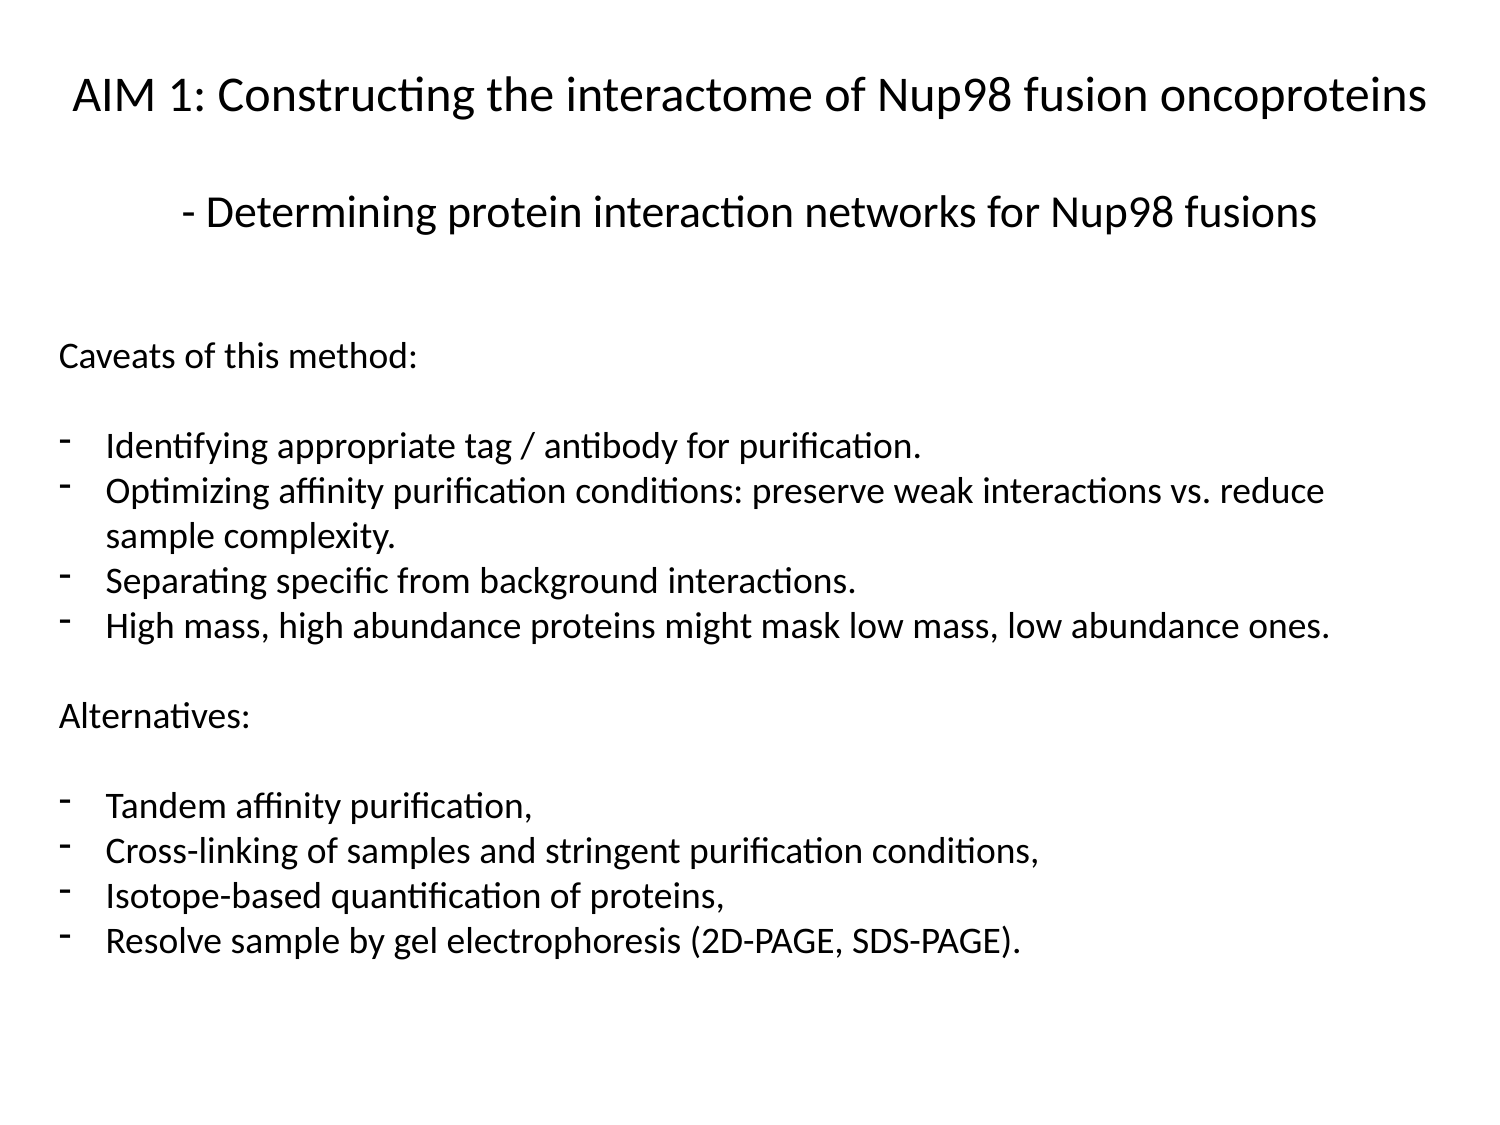

# AIM 1: Constructing the interactome of Nup98 fusion oncoproteins - Determining protein interaction networks for Nup98 fusions
Caveats of this method:

Identifying appropriate tag / antibody for purification.
Optimizing affinity purification conditions: preserve weak interactions vs. reduce sample complexity.
Separating specific from background interactions.
High mass, high abundance proteins might mask low mass, low abundance ones.

Alternatives:

Tandem affinity purification,
Cross-linking of samples and stringent purification conditions,
Isotope-based quantification of proteins,
Resolve sample by gel electrophoresis (2D-PAGE, SDS-PAGE).